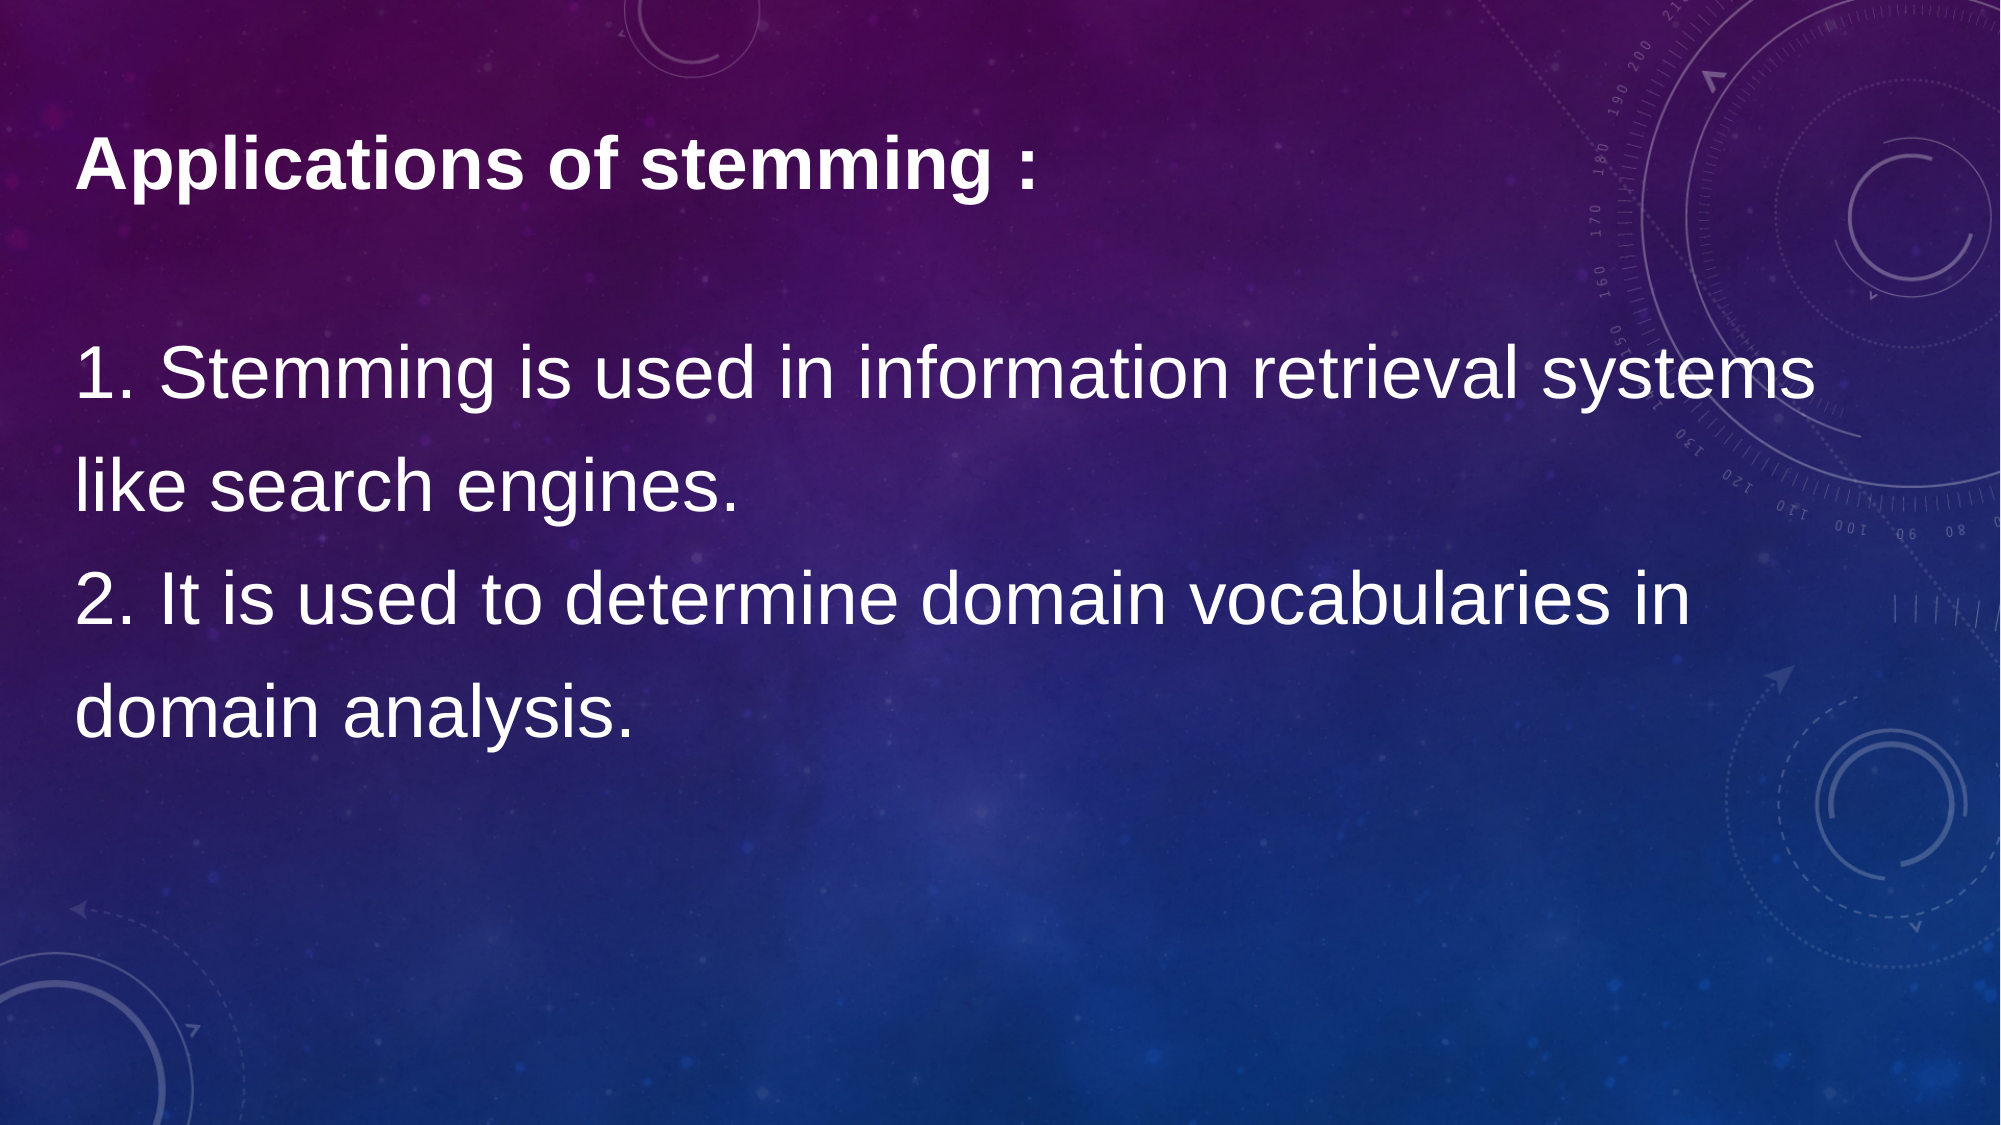

Applications of stemming :
1. Stemming is used in information retrieval systems
like search engines.
2. It is used to determine domain vocabularies in
domain analysis.